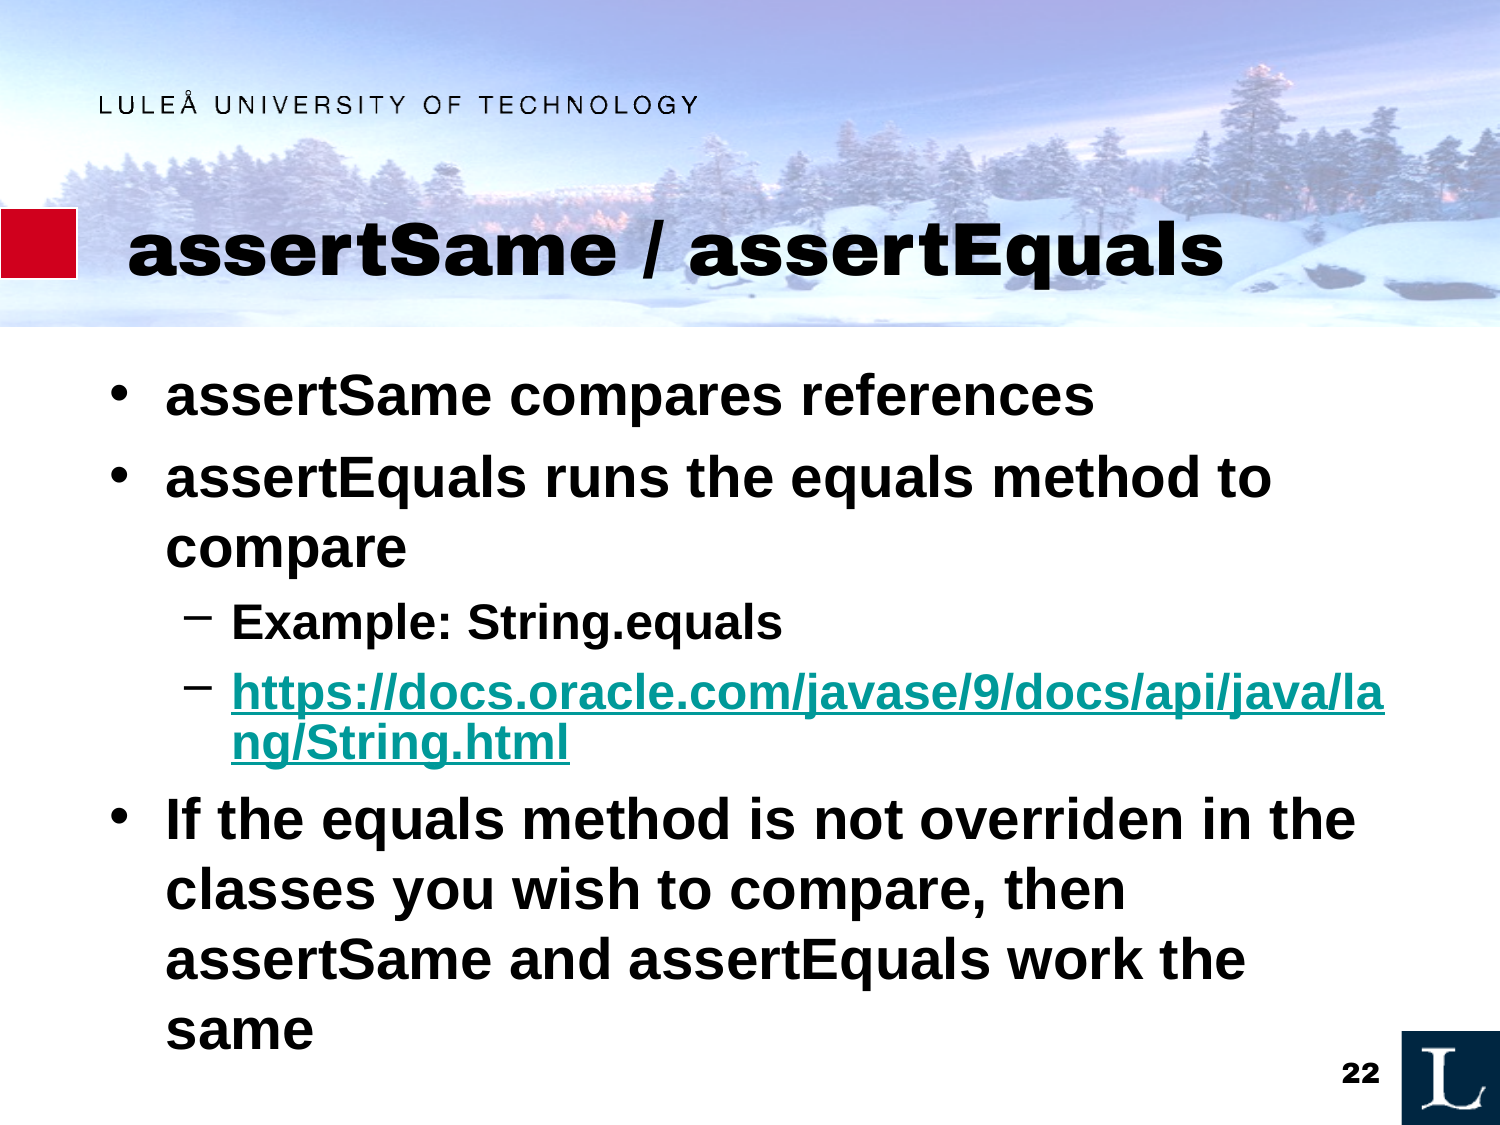

# assertSame / assertEquals
assertSame compares references
assertEquals runs the equals method to compare
Example: String.equals
https://docs.oracle.com/javase/9/docs/api/java/lang/String.html
If the equals method is not overriden in the classes you wish to compare, then assertSame and assertEquals work the same
22